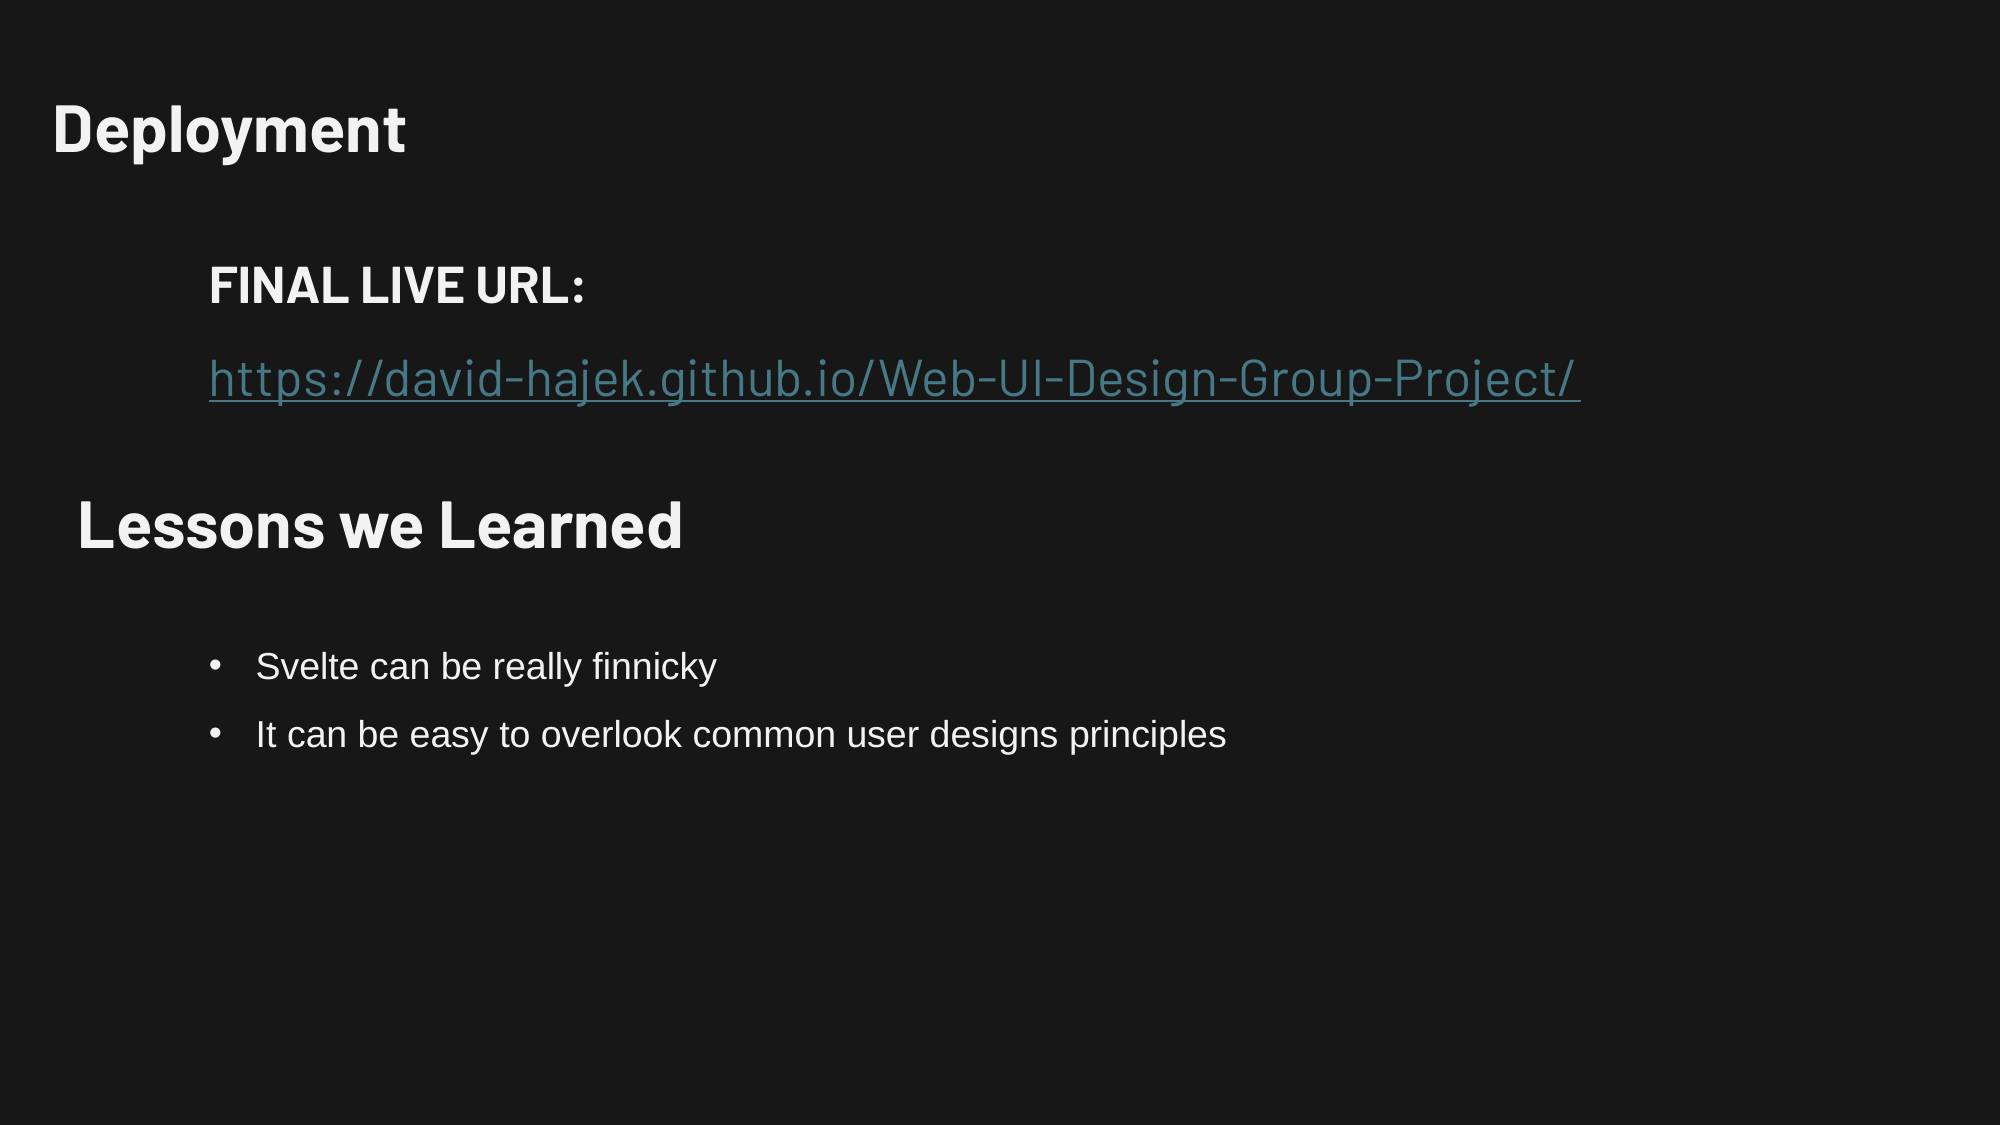

Deployment
FINAL LIVE URL: https://david-hajek.github.io/Web-UI-Design-Group-Project/
Lessons we Learned
Svelte can be really finnicky
It can be easy to overlook common user designs principles